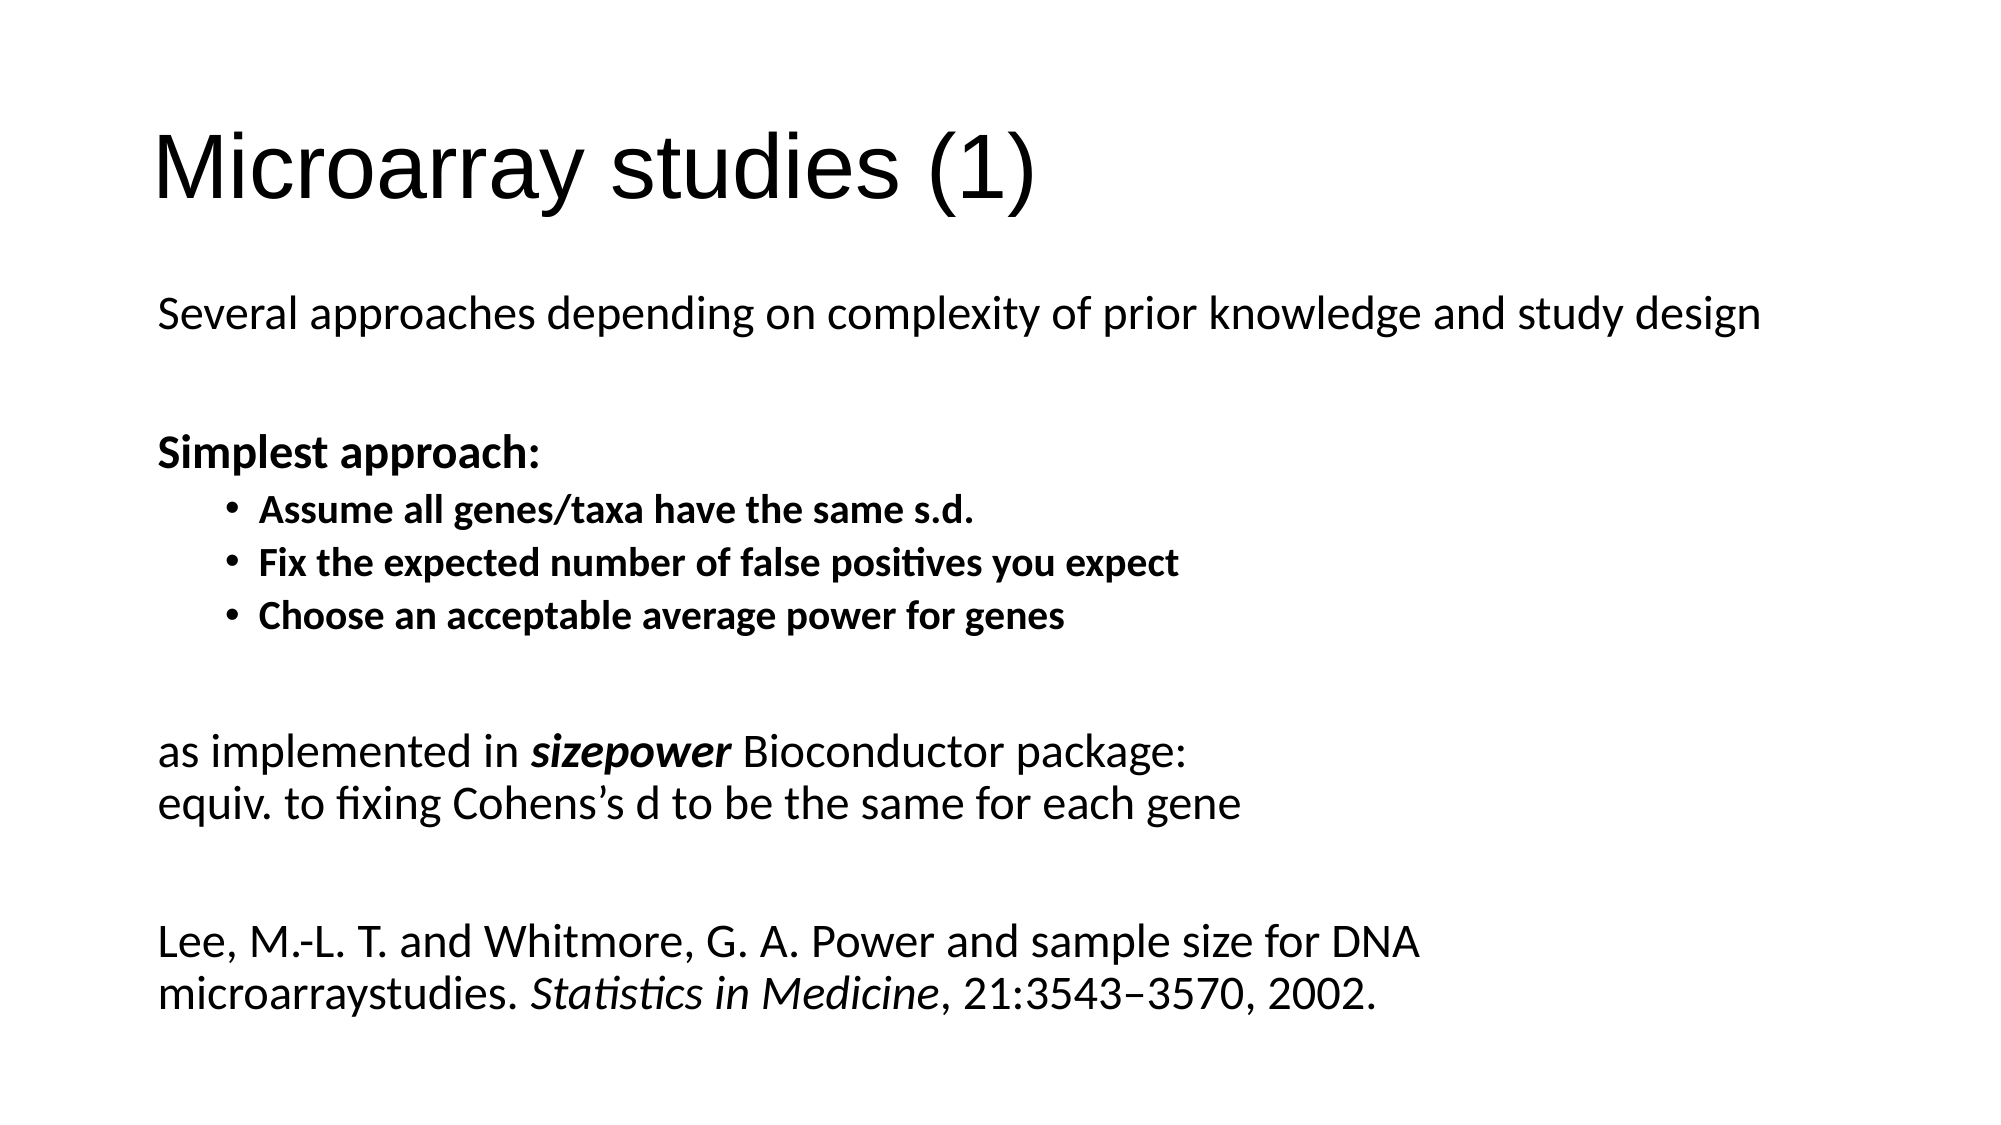

# Microarray studies (1)
Several approaches depending on complexity of prior knowledge and study design

Simplest approach:
Assume all genes/taxa have the same s.d.
Fix the expected number of false positives you expect
Choose an acceptable average power for genes

as implemented in sizepower Bioconductor package:
equiv. to fixing Cohens’s d to be the same for each gene

Lee, M.-L. T. and Whitmore, G. A. Power and sample size for DNA microarraystudies. Statistics in Medicine, 21:3543–3570, 2002.